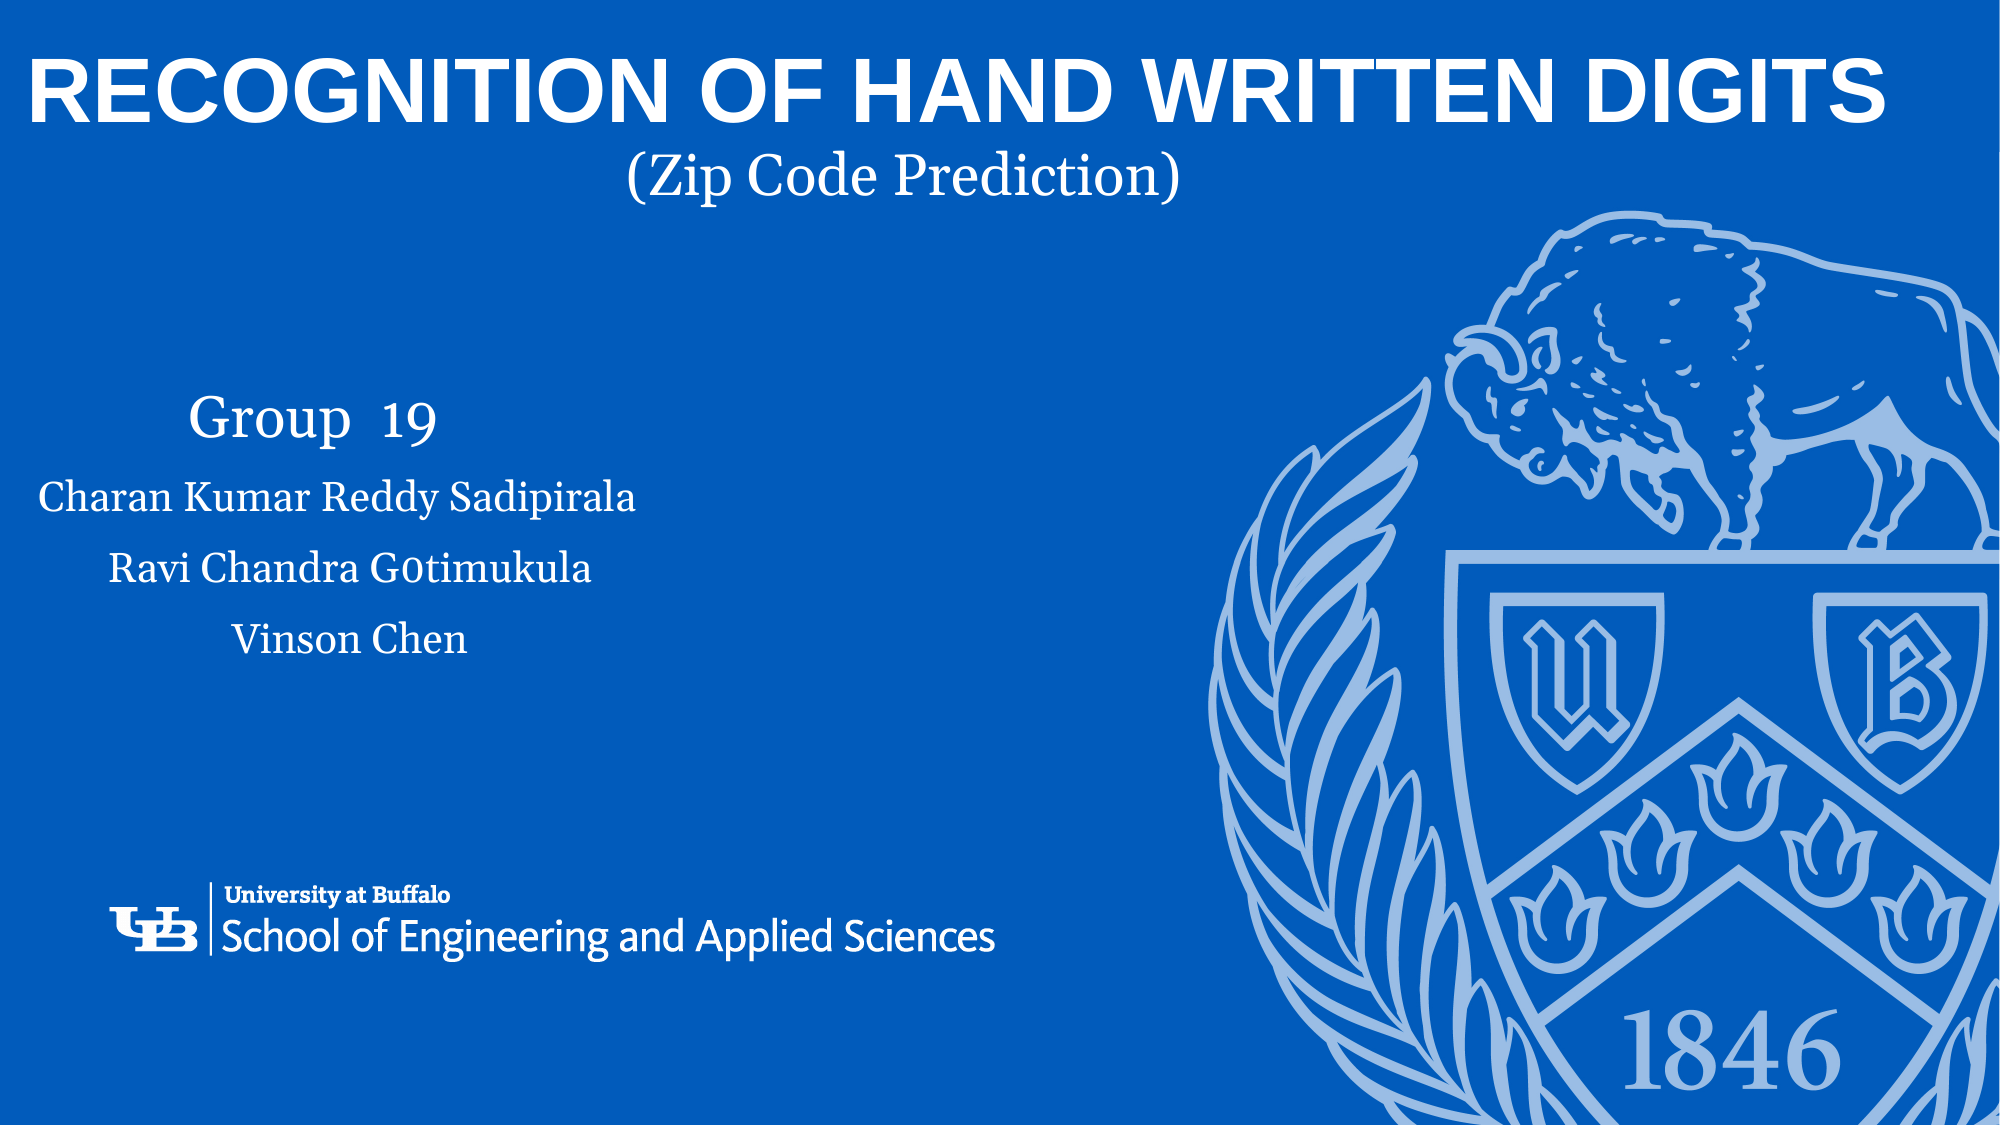

# Recognition of hand written digits
(Zip Code Prediction)
	Group  19
Charan Kumar Reddy Sadipirala
Ravi Chandra G0timukula
Vinson Chen